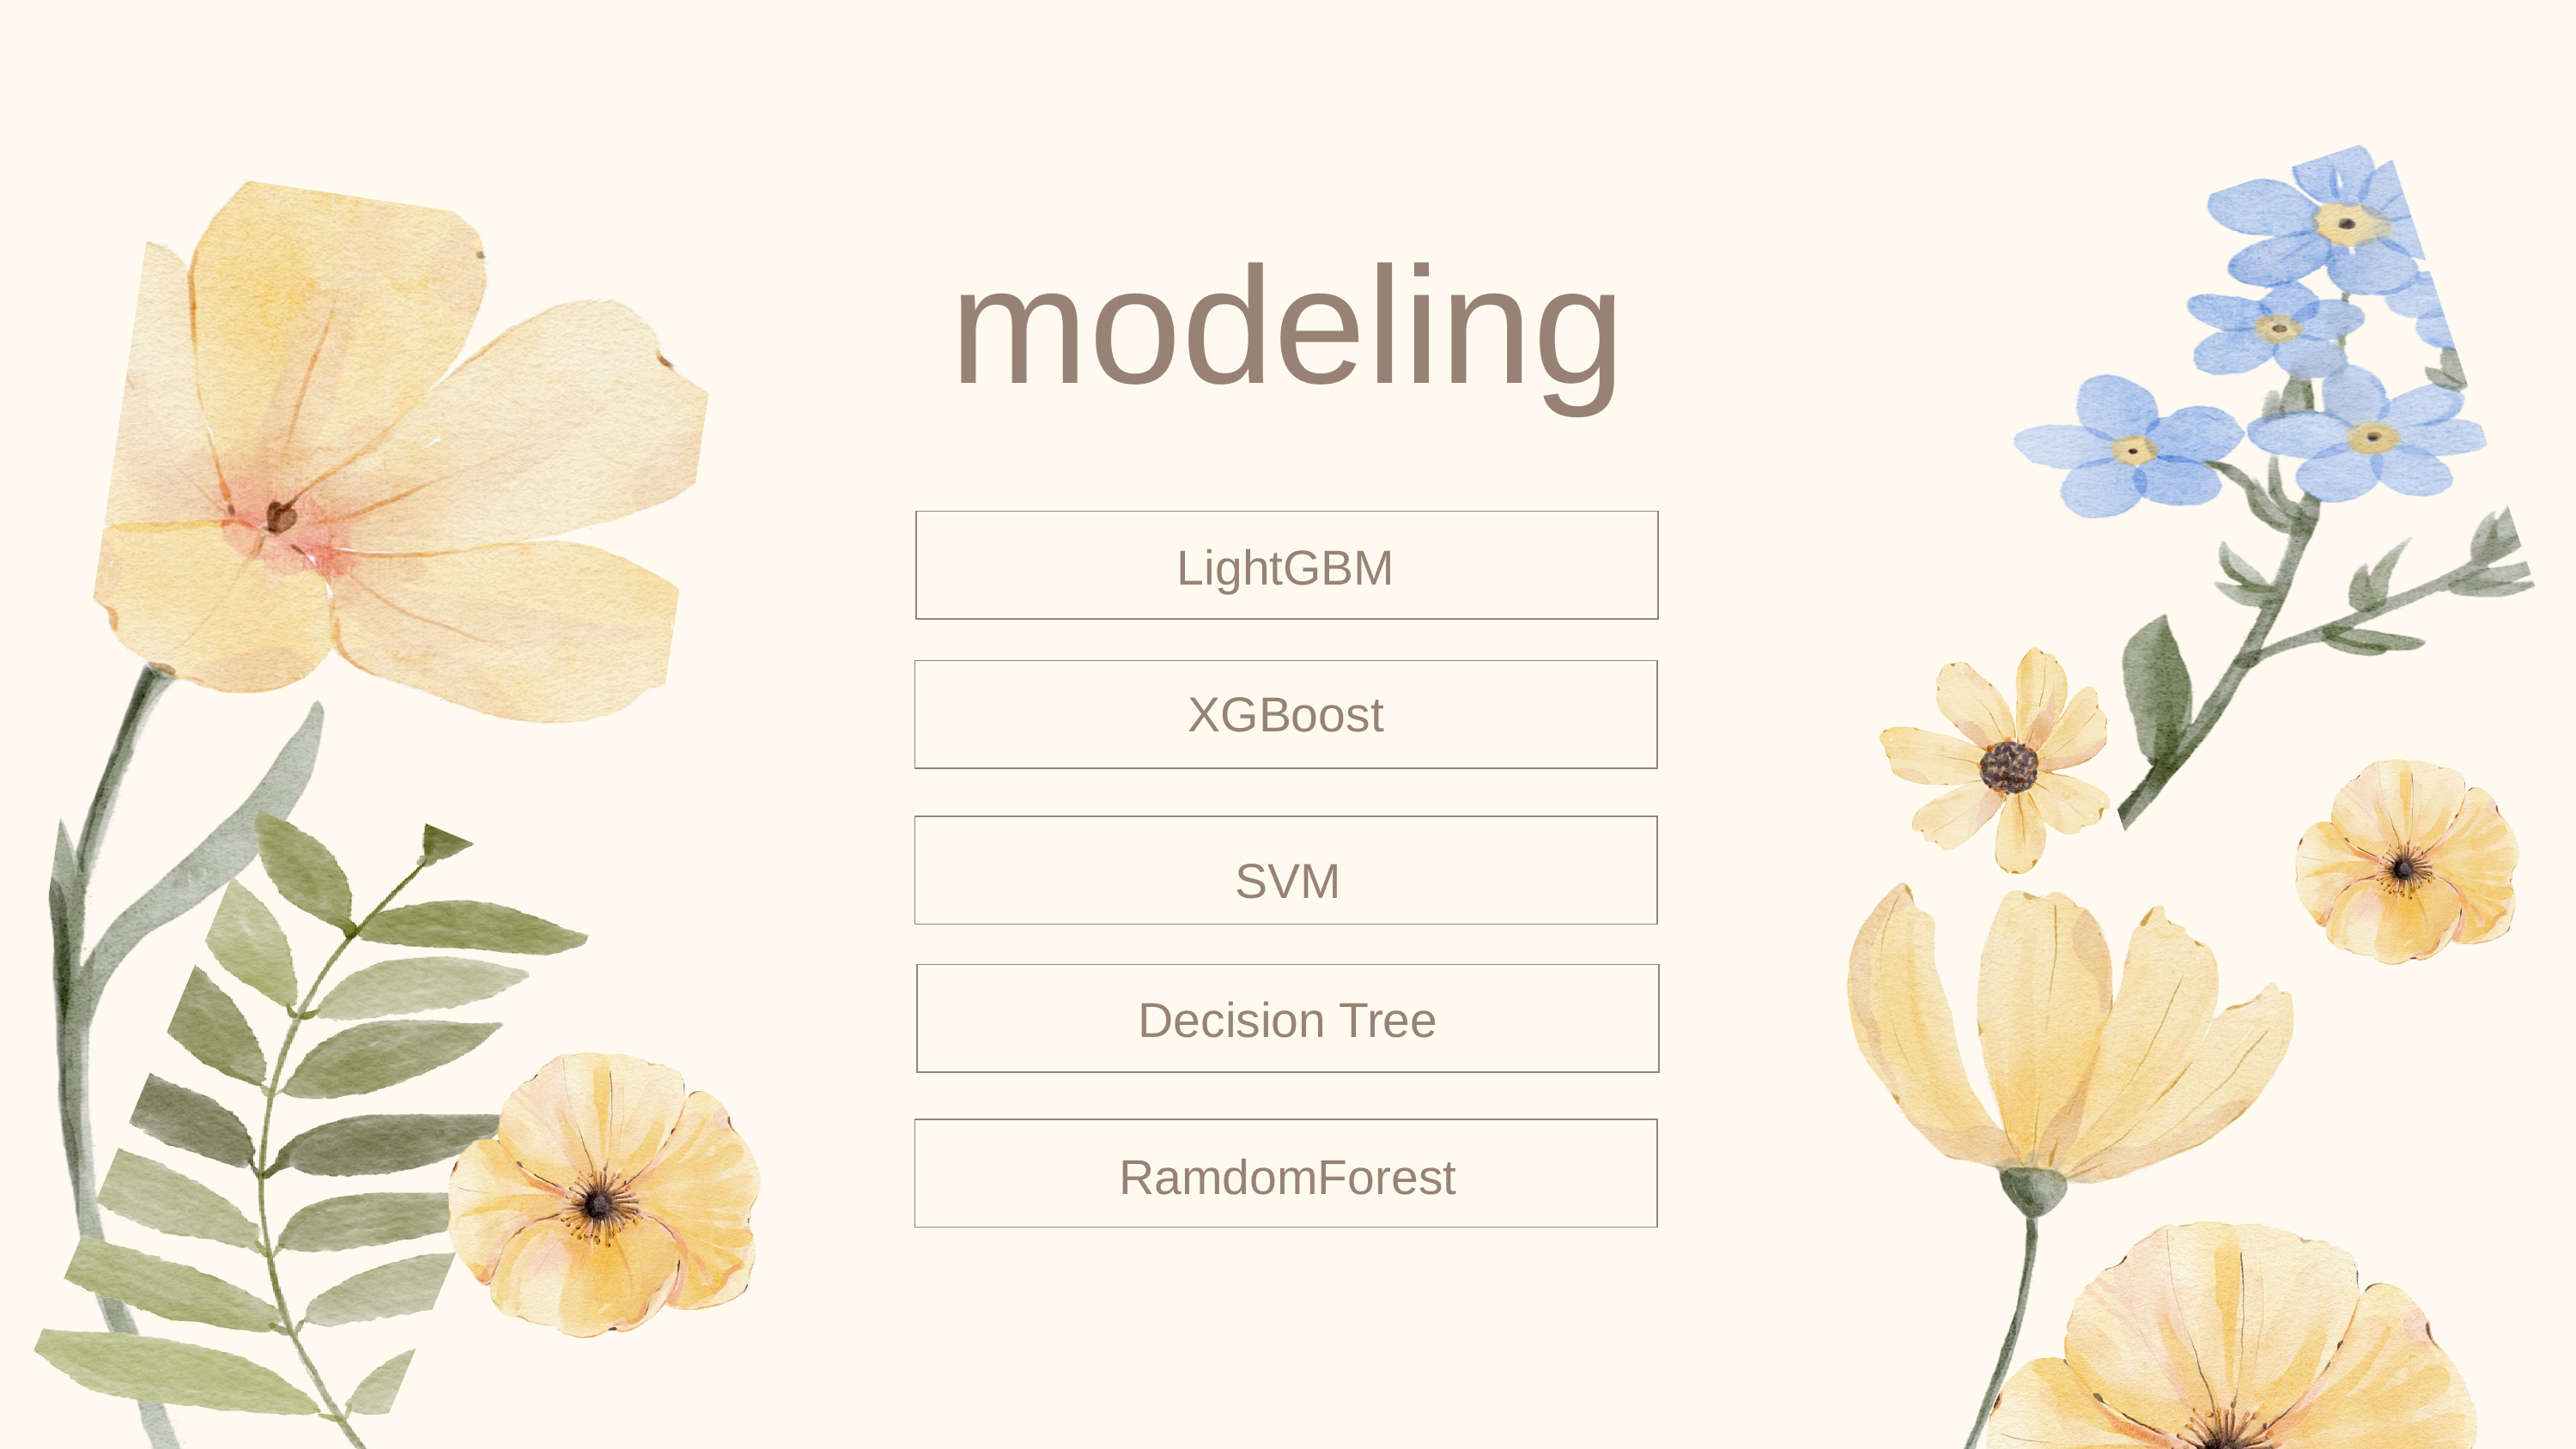

modeling

LightGBM

XGBoost

SVM

Decision Tree

RamdomForest